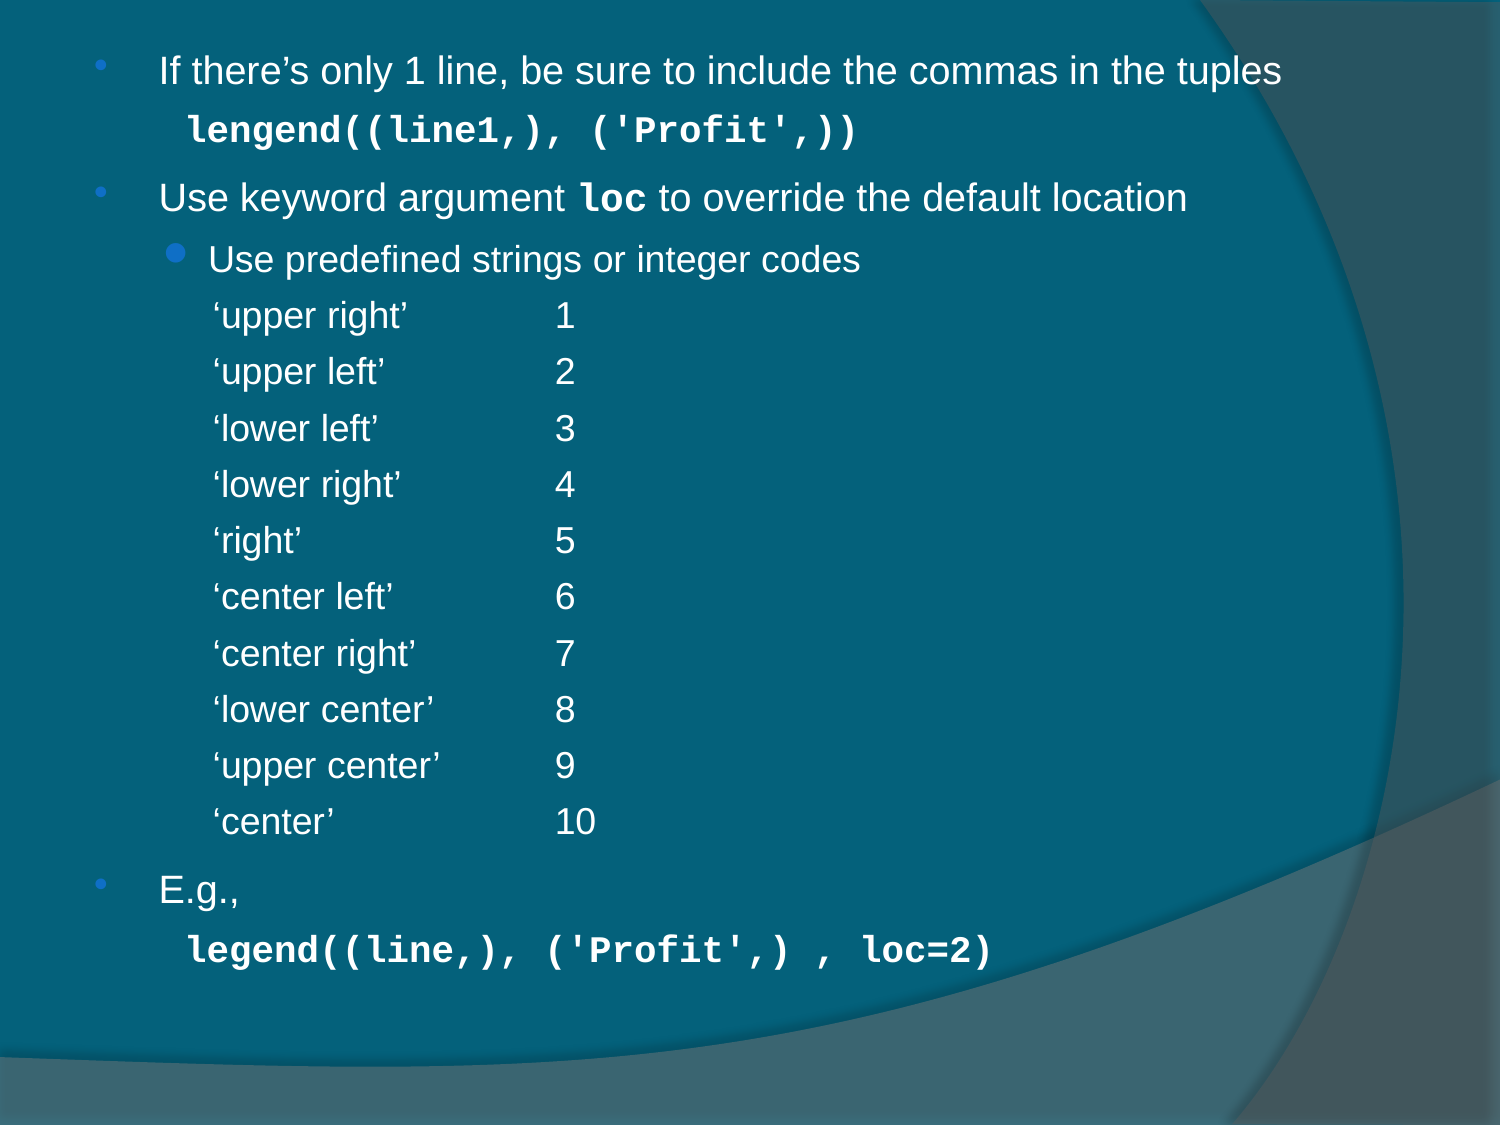

If there’s only 1 line, be sure to include the commas in the tuples
  lengend((line1,), ('Profit',))
Use keyword argument loc to override the default location
Use predefined strings or integer codes
‘upper right’	1
‘upper left’		2
‘lower left’		3
‘lower right’		4
‘right’		5
‘center left’		6
‘center right’	7
‘lower center’	8
‘upper center’	9
‘center’		10
E.g.,
  legend((line,), ('Profit',) , loc=2)